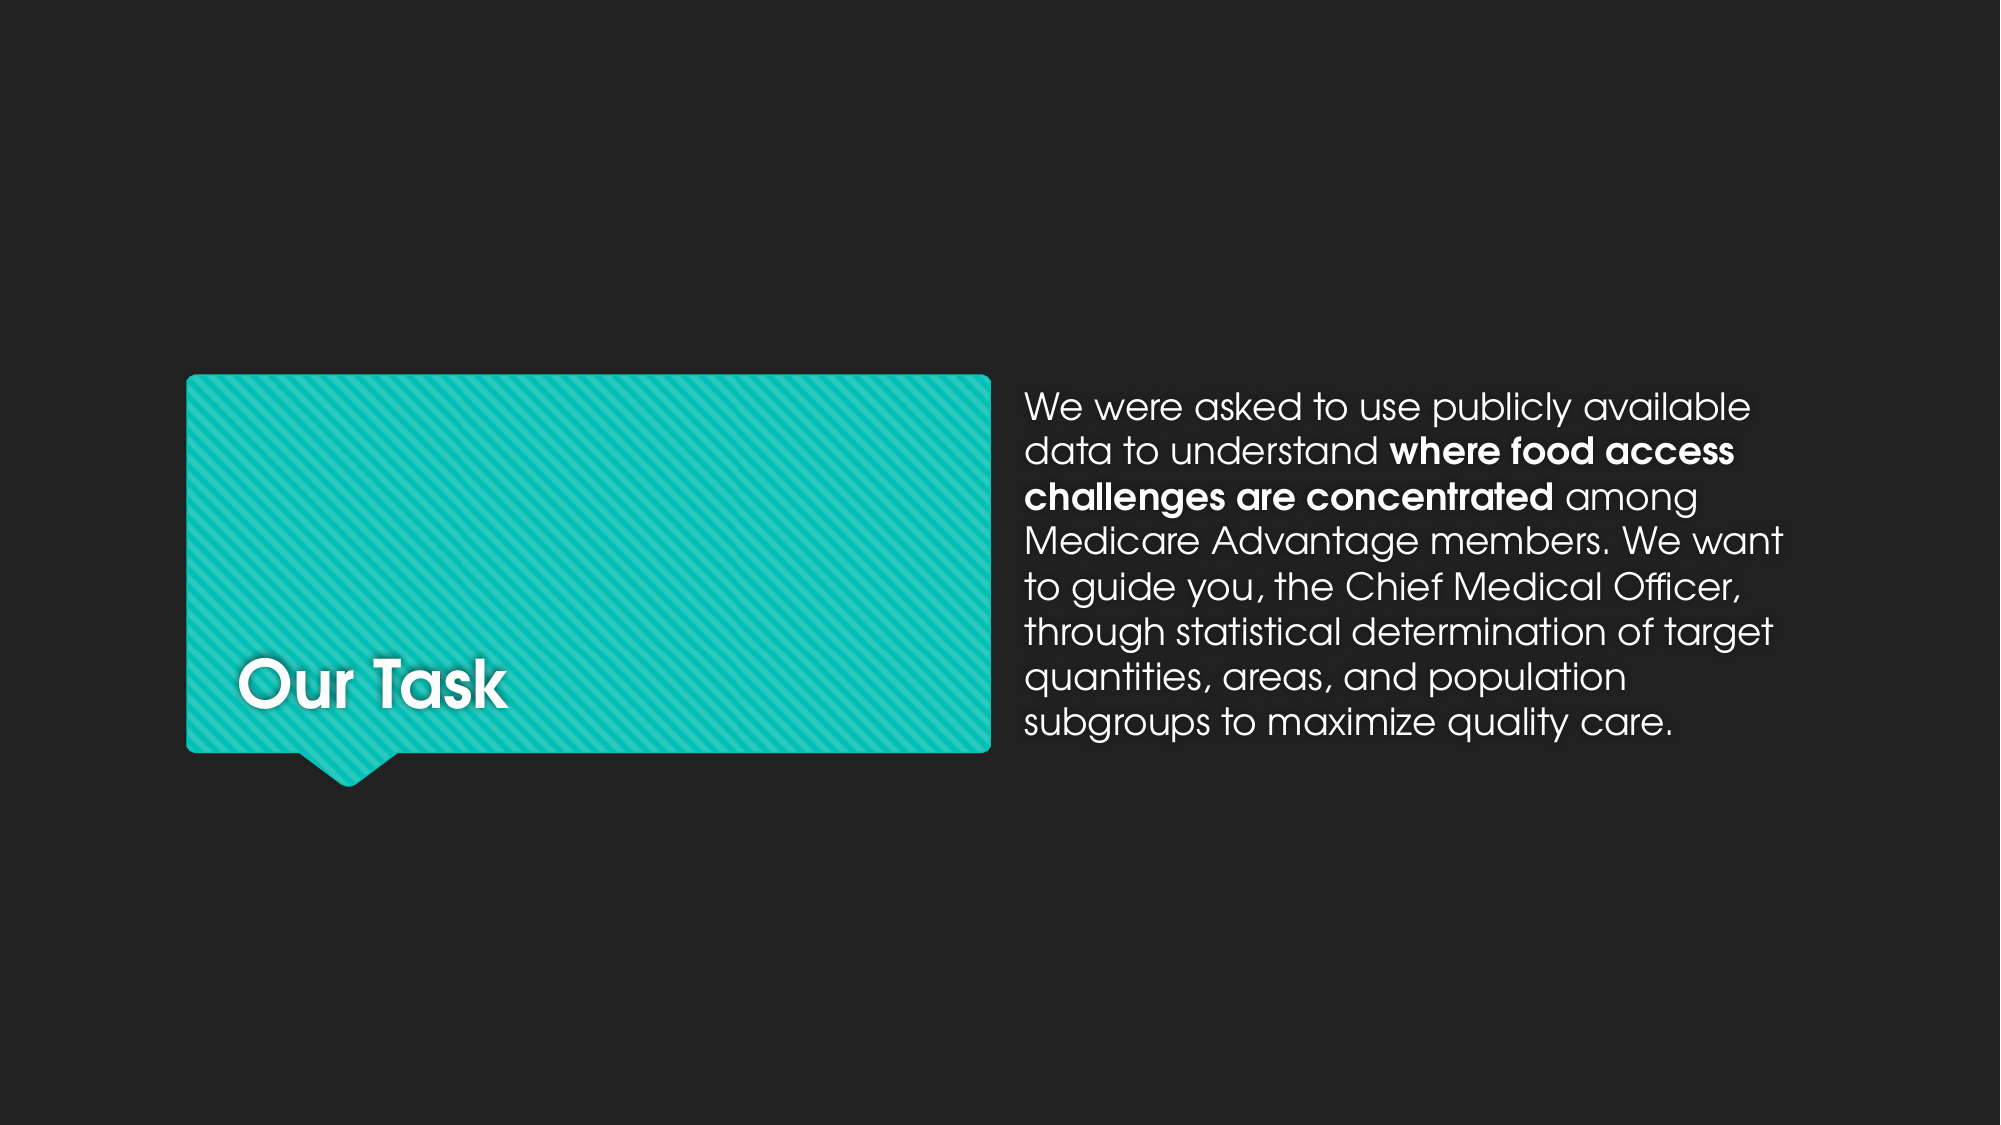

We were asked to use publicly available data to understand where food access challenges are concentrated among Medicare Advantage members. We want to guide you, the Chief Medical Officer, through statistical determination of target quantities, areas, and population subgroups to maximize quality care.
# Our Task